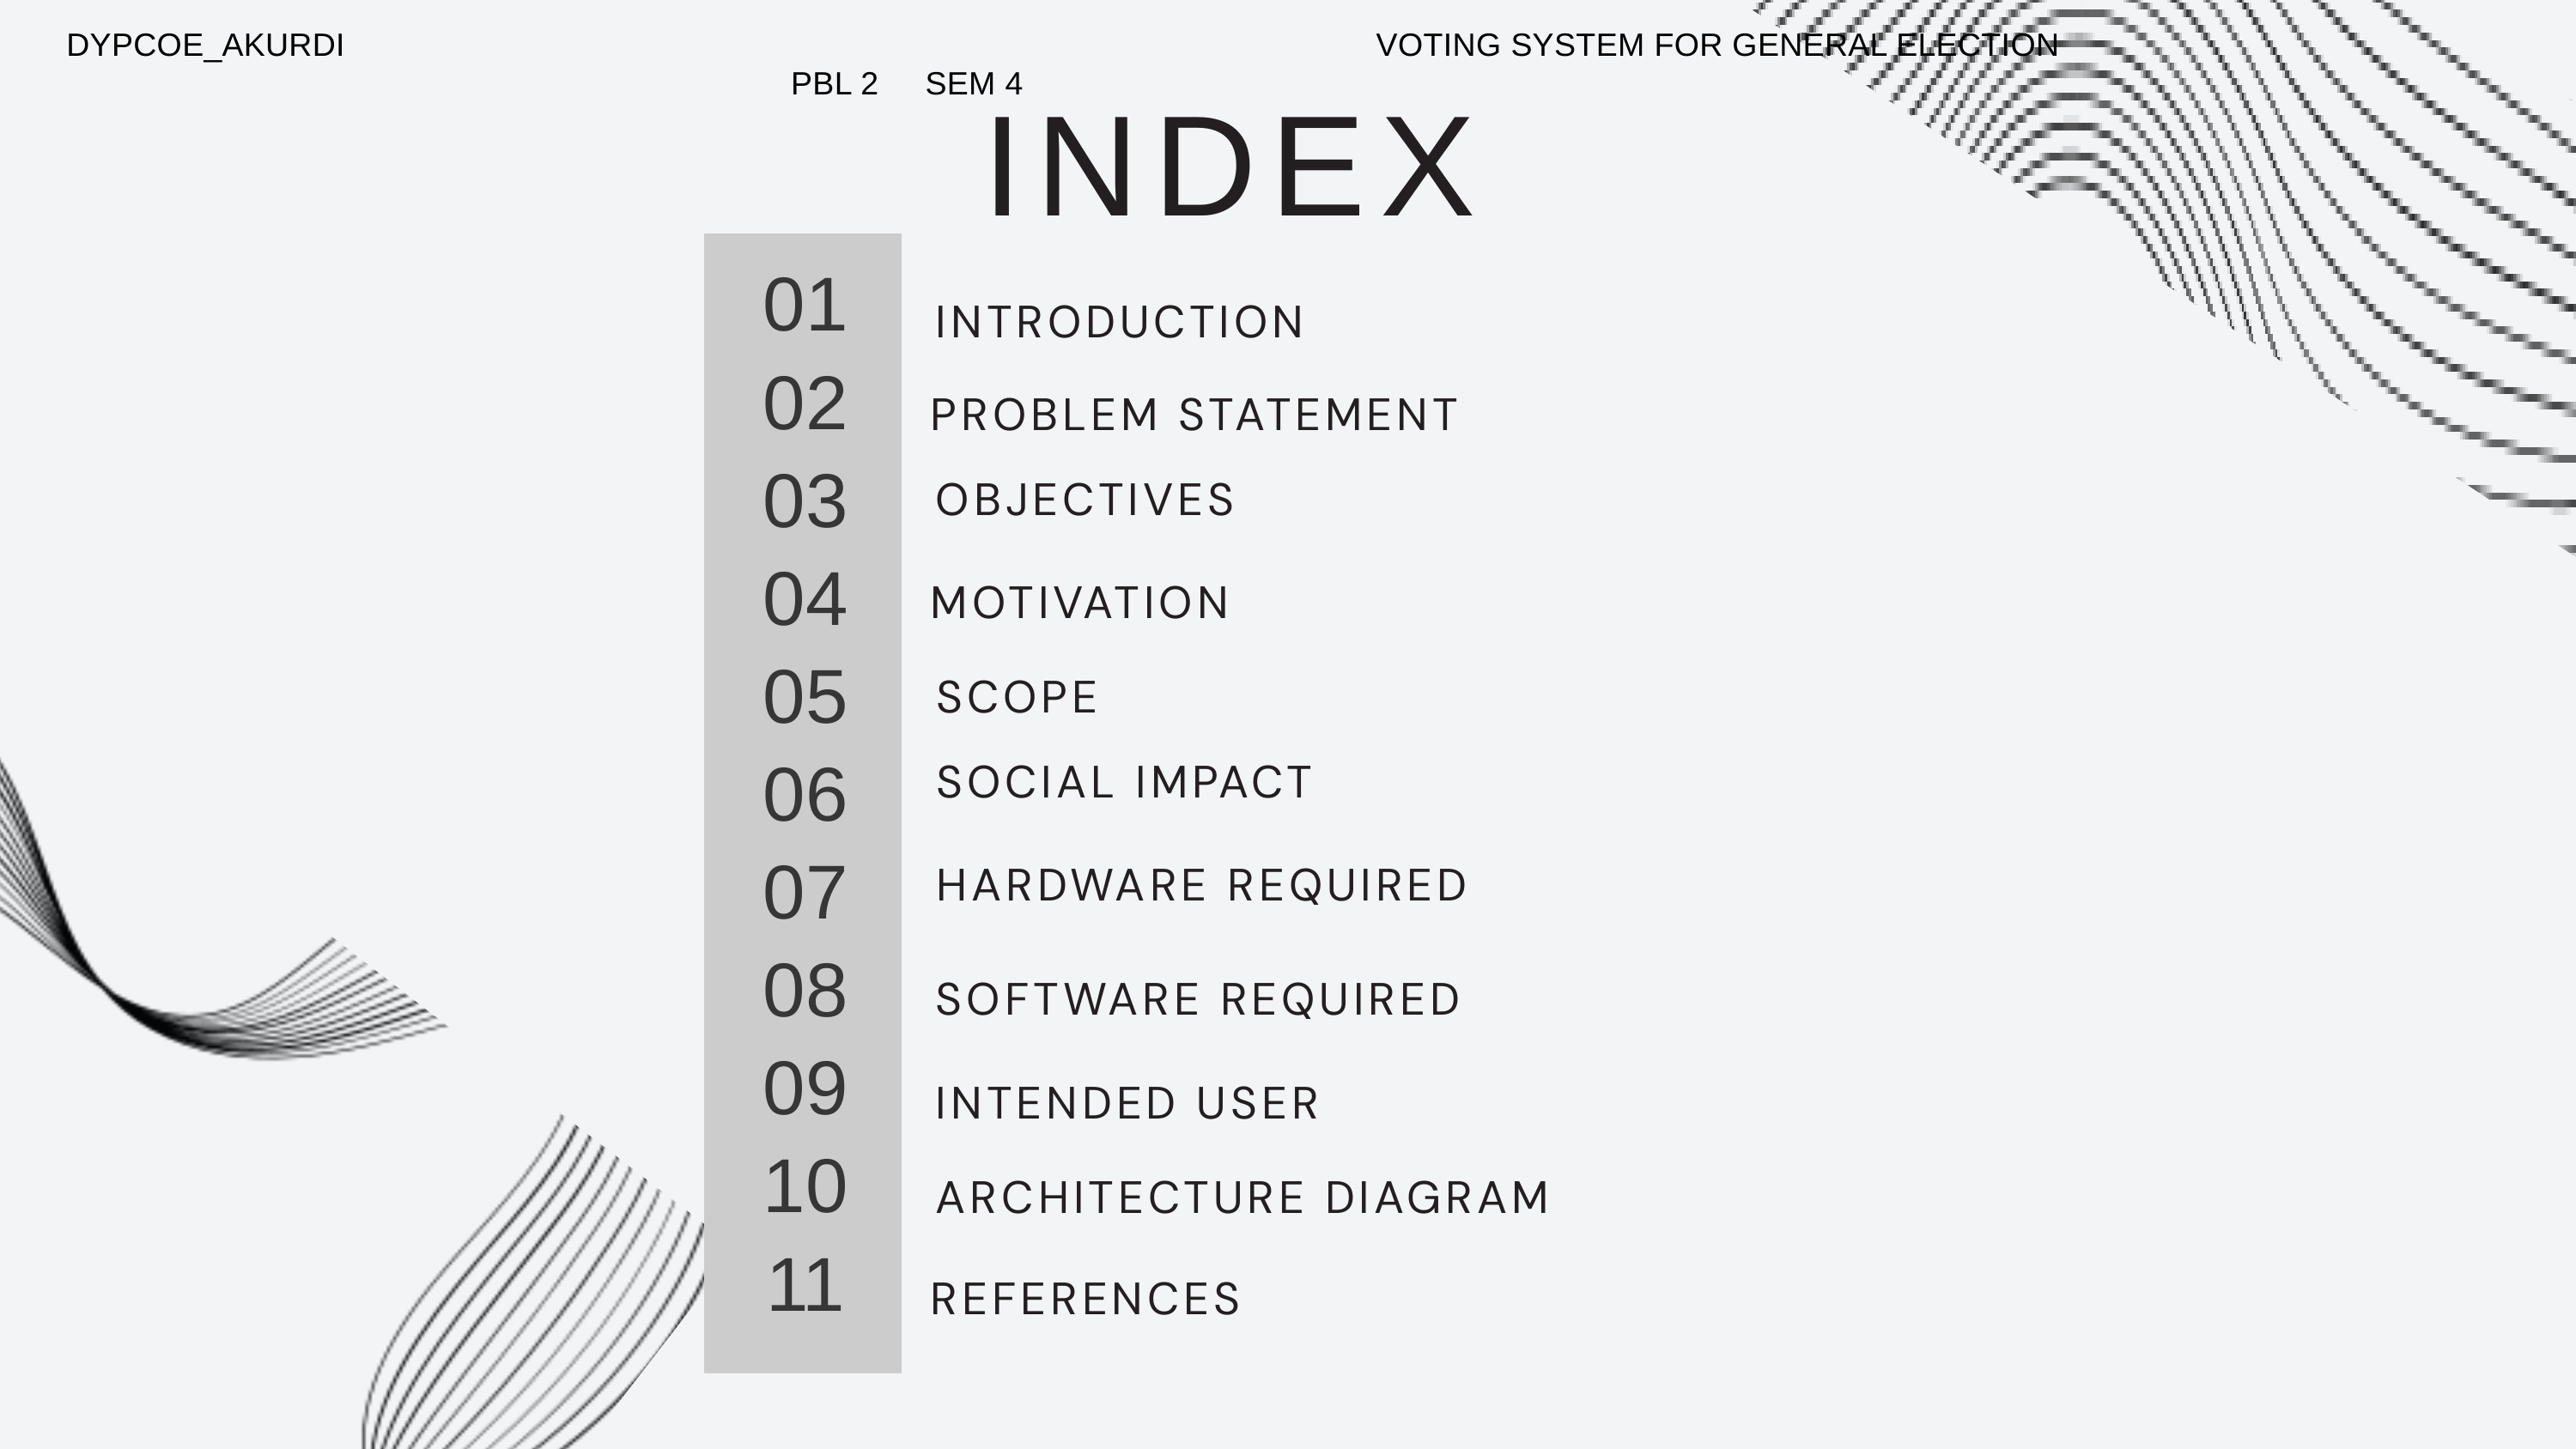

DYPCOE_AKURDI                                                                                                               VOTING SYSTEM FOR GENERAL ELECTION                                                                                                                               PBL 2     SEM 4
INDEX

01
INTRODUCTION
02
PROBLEM STATEMENT
03
OBJECTIVES
04
MOTIVATION
05
SCOPE
SOCIAL IMPACT
06

07
HARDWARE REQUIRED
08
SOFTWARE REQUIRED
09
INTENDED USER
10
ARCHITECTURE DIAGRAM
11
REFERENCES